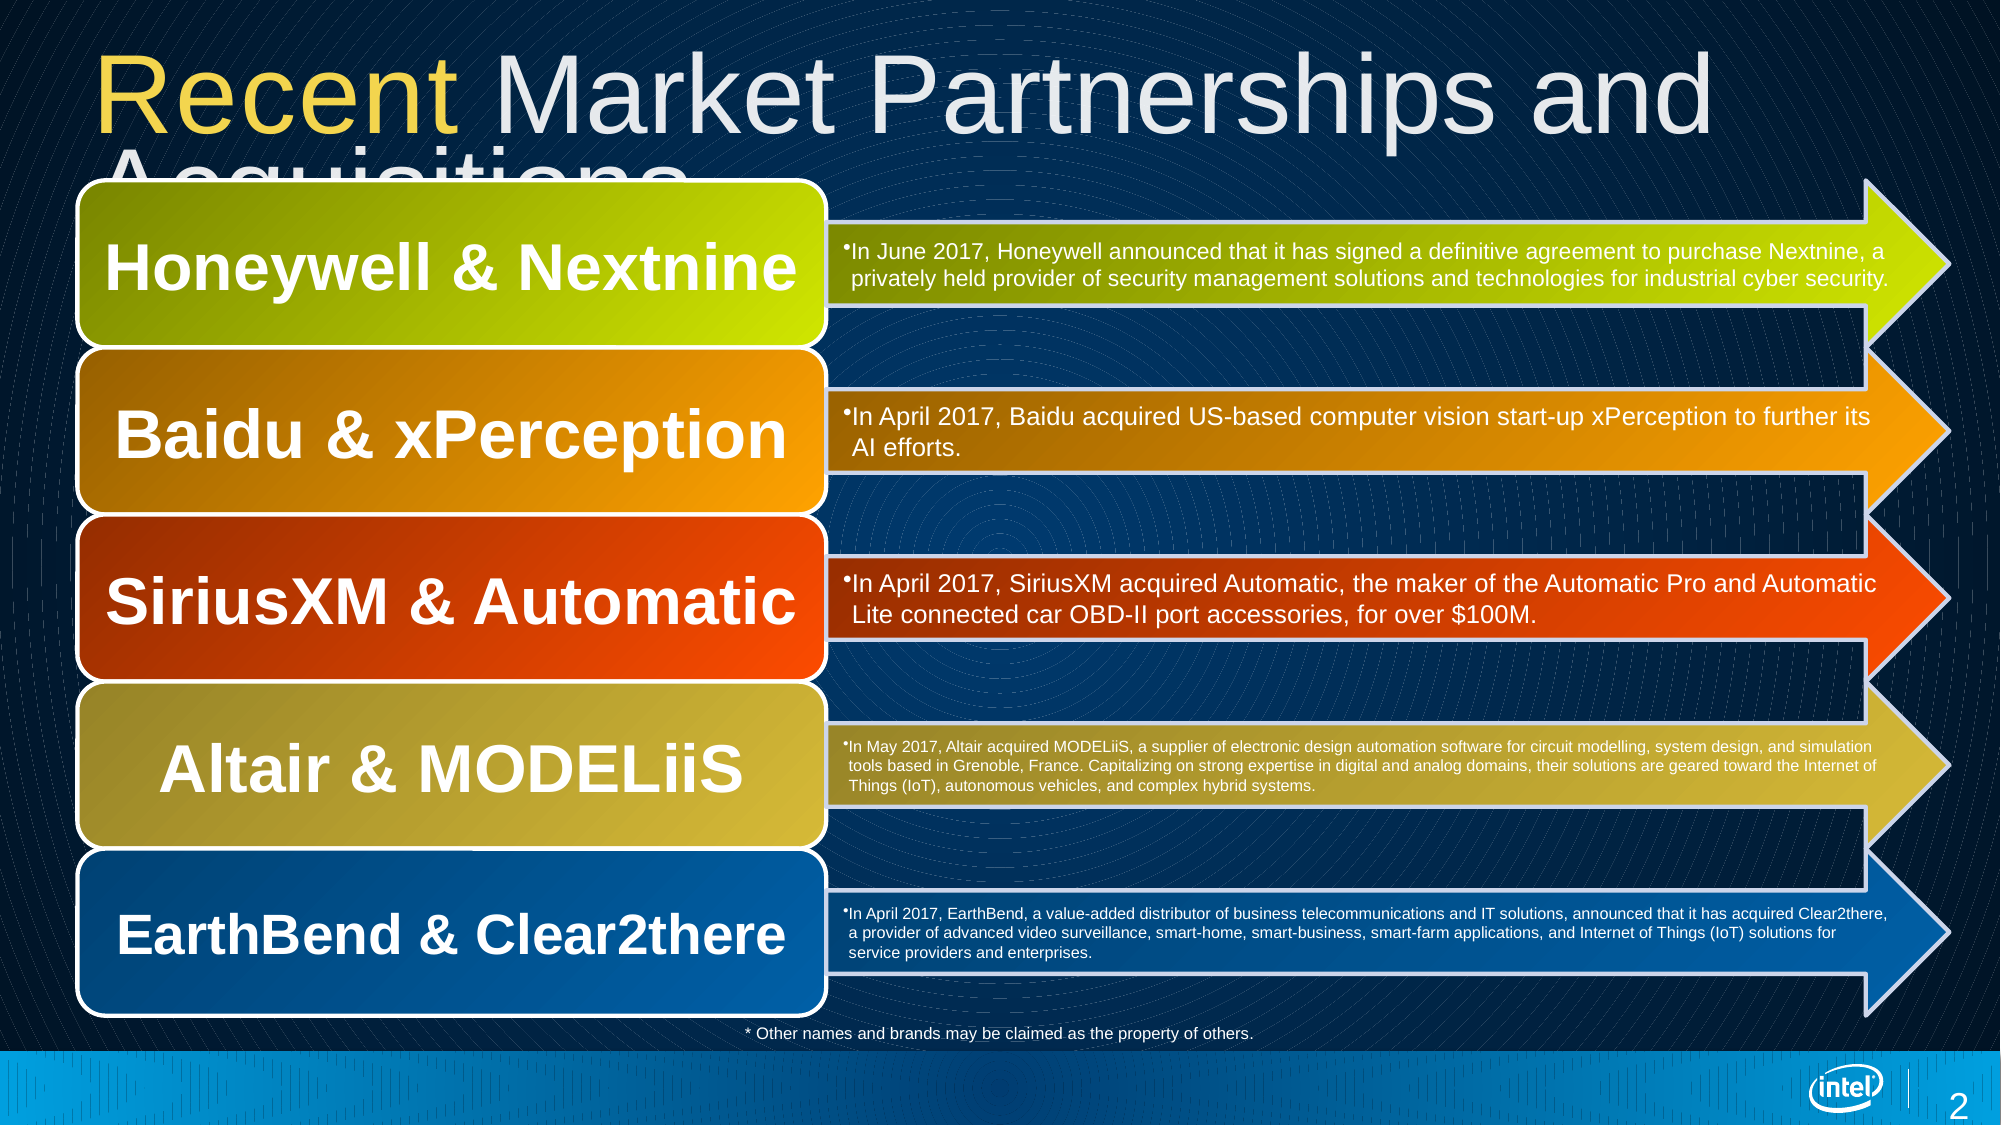

# Recent Market Partnerships and Acquisitions
Honeywell & Nextnine
In June 2017, Honeywell announced that it has signed a definitive agreement to purchase Nextnine, a privately held provider of security management solutions and technologies for industrial cyber security.
Baidu & xPerception
In April 2017, Baidu acquired US-based computer vision start-up xPerception to further its AI efforts.
SiriusXM & Automatic
Altair & MODELiiS
EarthBend & Clear2there
In April 2017, EarthBend, a value-added distributor of business telecommunications and IT solutions, announced that it has acquired Clear2there, a provider of advanced video surveillance, smart-home, smart-business, smart-farm applications, and Internet of Things (IoT) solutions for service providers and enterprises.
In May 2017, Altair acquired MODELiiS, a supplier of electronic design automation software for circuit modelling, system design, and simulation tools based in Grenoble, France. Capitalizing on strong expertise in digital and analog domains, their solutions are geared toward the Internet of Things (IoT), autonomous vehicles, and complex hybrid systems.
In April 2017, SiriusXM acquired Automatic, the maker of the Automatic Pro and Automatic Lite connected car OBD-II port accessories, for over $100M.
* Other names and brands may be claimed as the property of others.
22